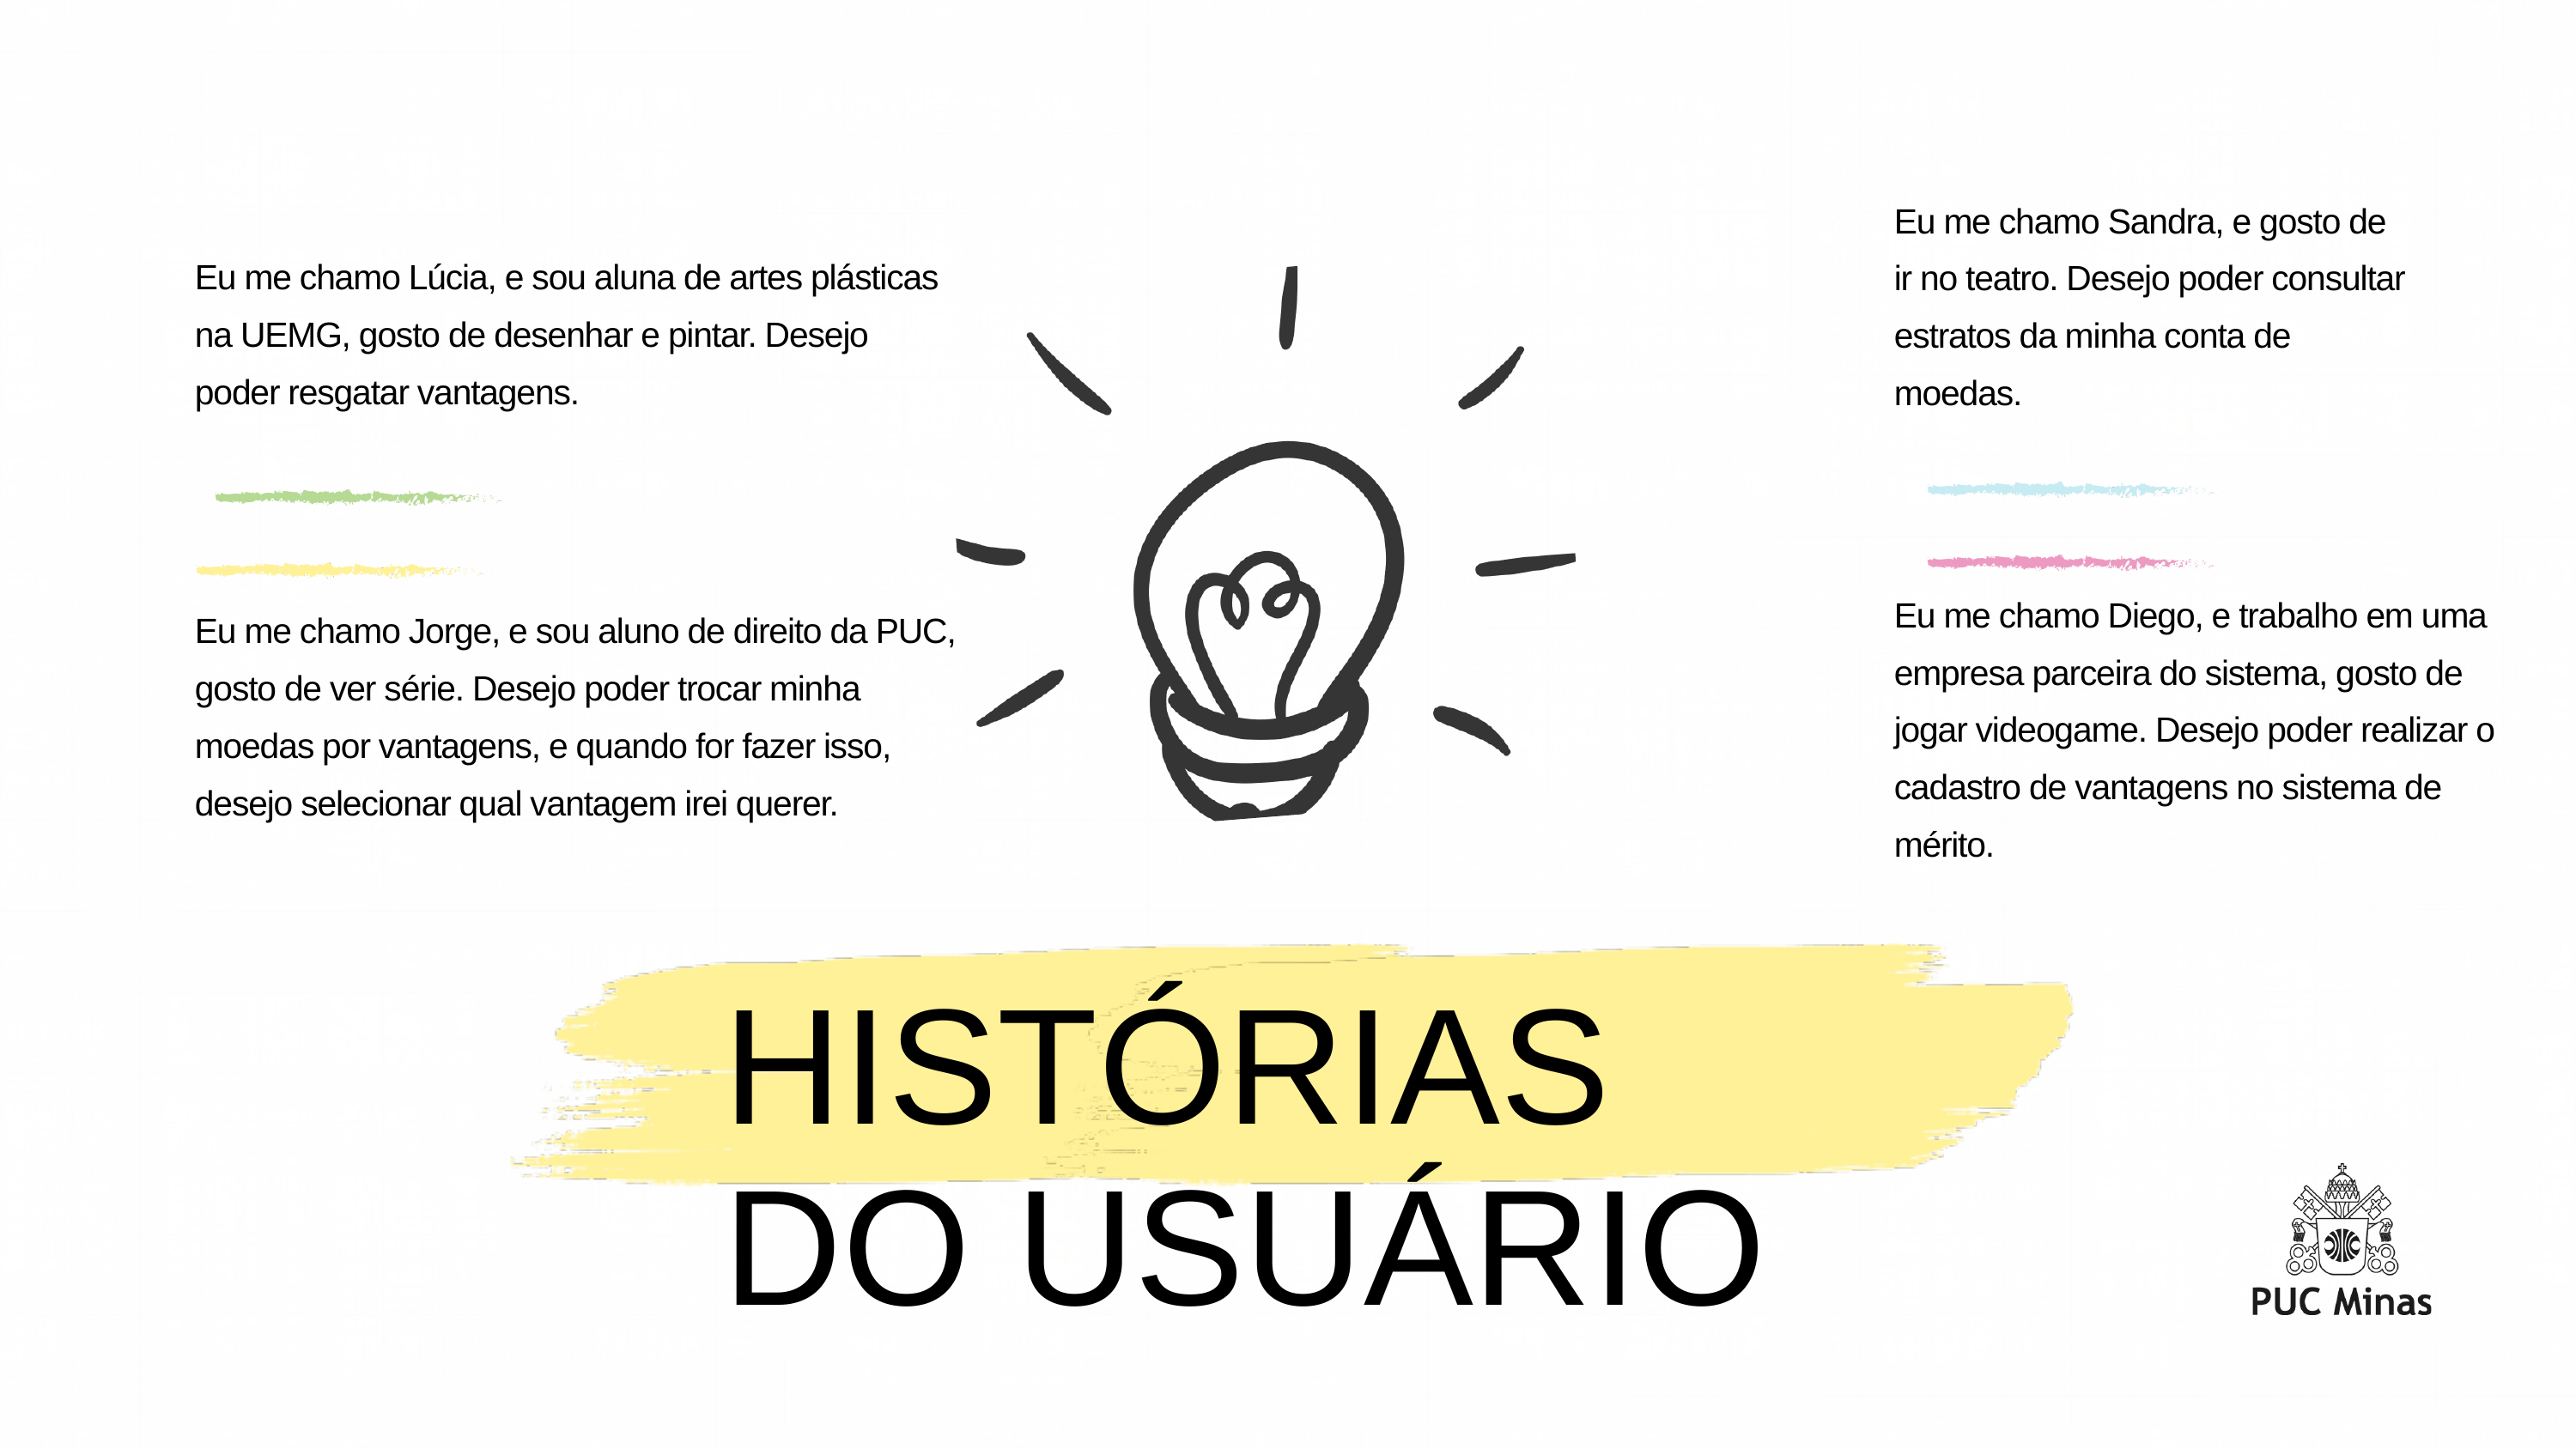

Eu me chamo Sandra, e gosto de ir no teatro. Desejo poder consultar estratos da minha conta de moedas.
Eu me chamo Lúcia, e sou aluna de artes plásticas na UEMG, gosto de desenhar e pintar. Desejo poder resgatar vantagens.

Eu me chamo Diego, e trabalho em uma empresa parceira do sistema, gosto de jogar videogame. Desejo poder realizar o cadastro de vantagens no sistema de mérito.
Eu me chamo Jorge, e sou aluno de direito da PUC, gosto de ver série. Desejo poder trocar minha moedas por vantagens, e quando for fazer isso, desejo selecionar qual vantagem irei querer.

HISTÓRIAS DO USUÁRIO